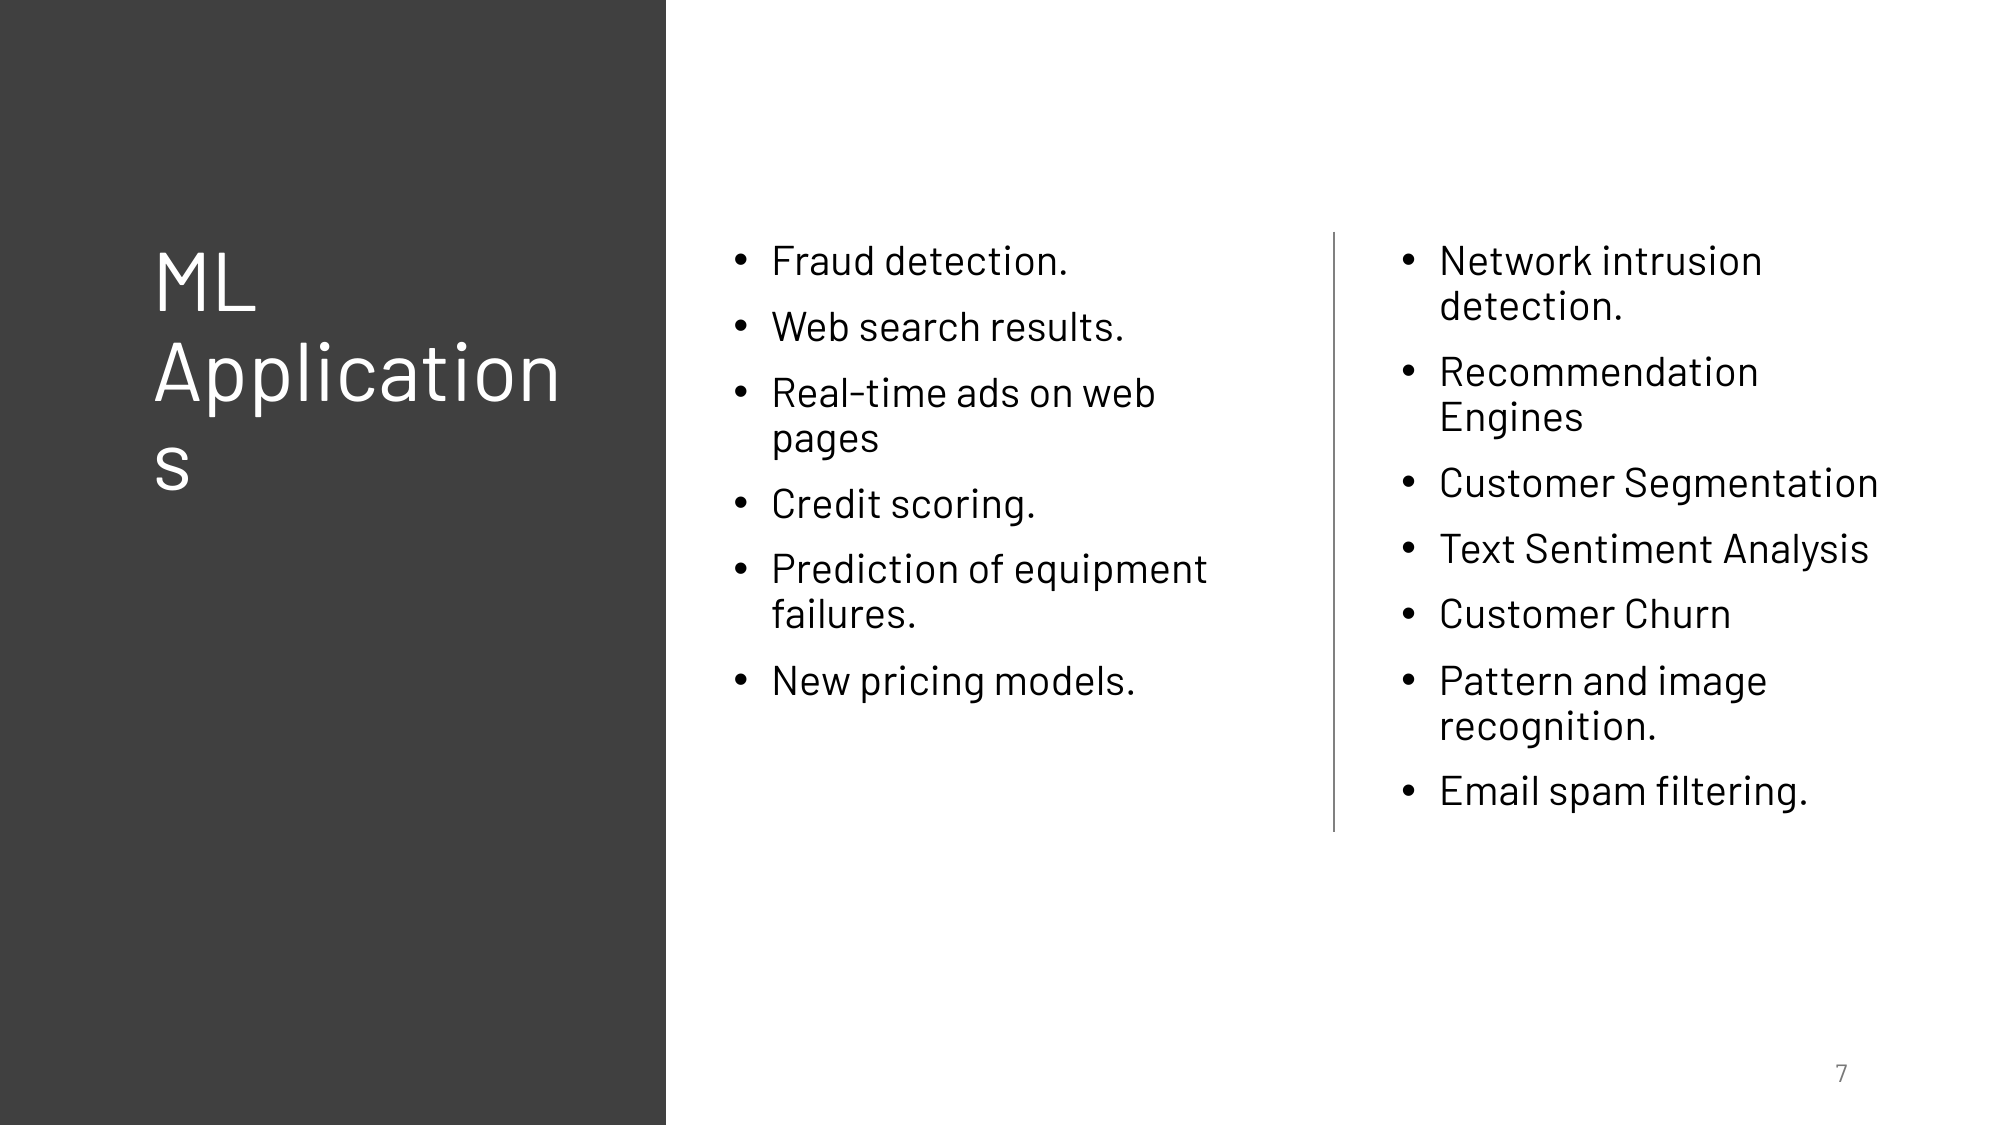

# ML Applications
Fraud detection.
Web search results.
Real-time ads on web pages
Credit scoring.
Prediction of equipment failures.
New pricing models.
Network intrusion detection.
Recommendation Engines
Customer Segmentation
Text Sentiment Analysis
Customer Churn
Pattern and image recognition.
Email spam filtering.
7